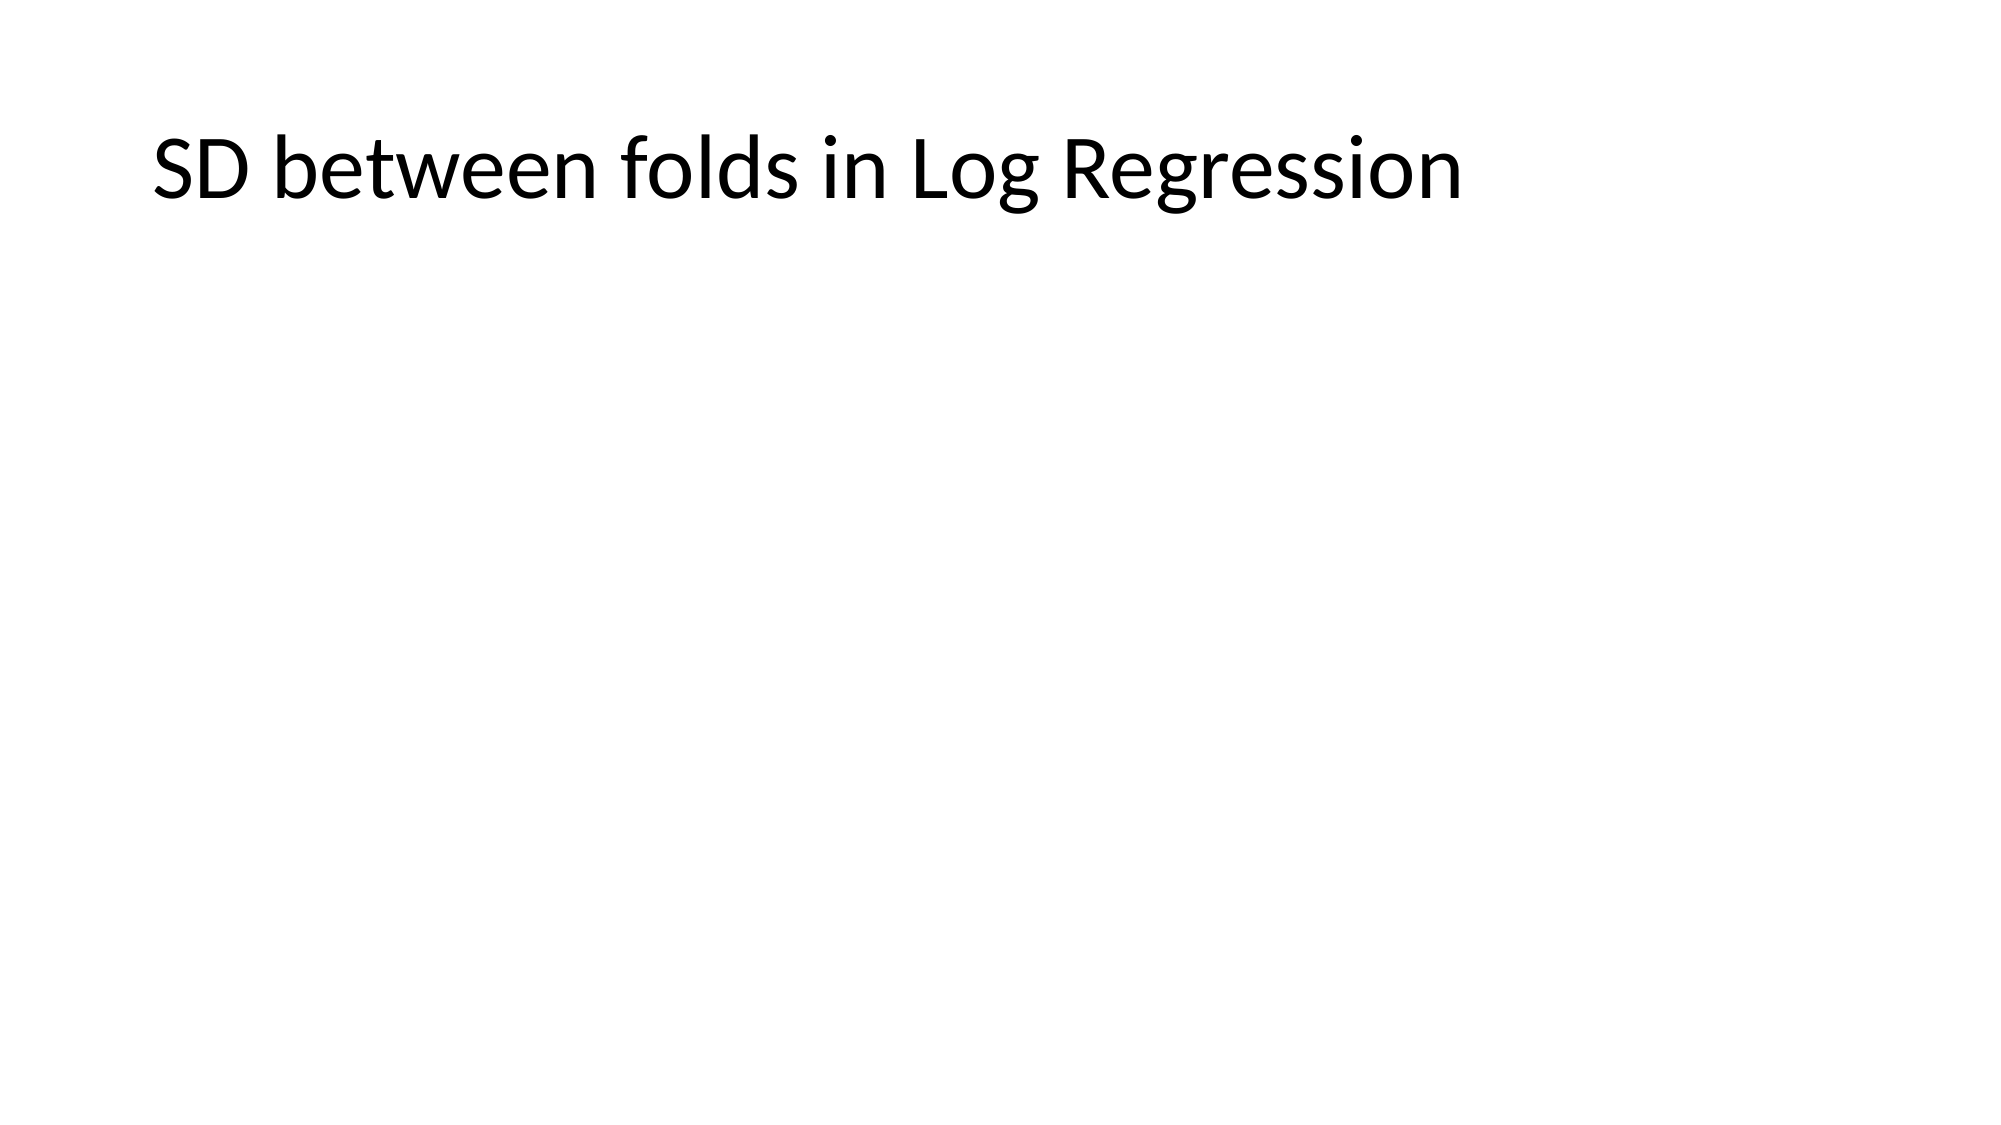

# SD between folds in Log Regression